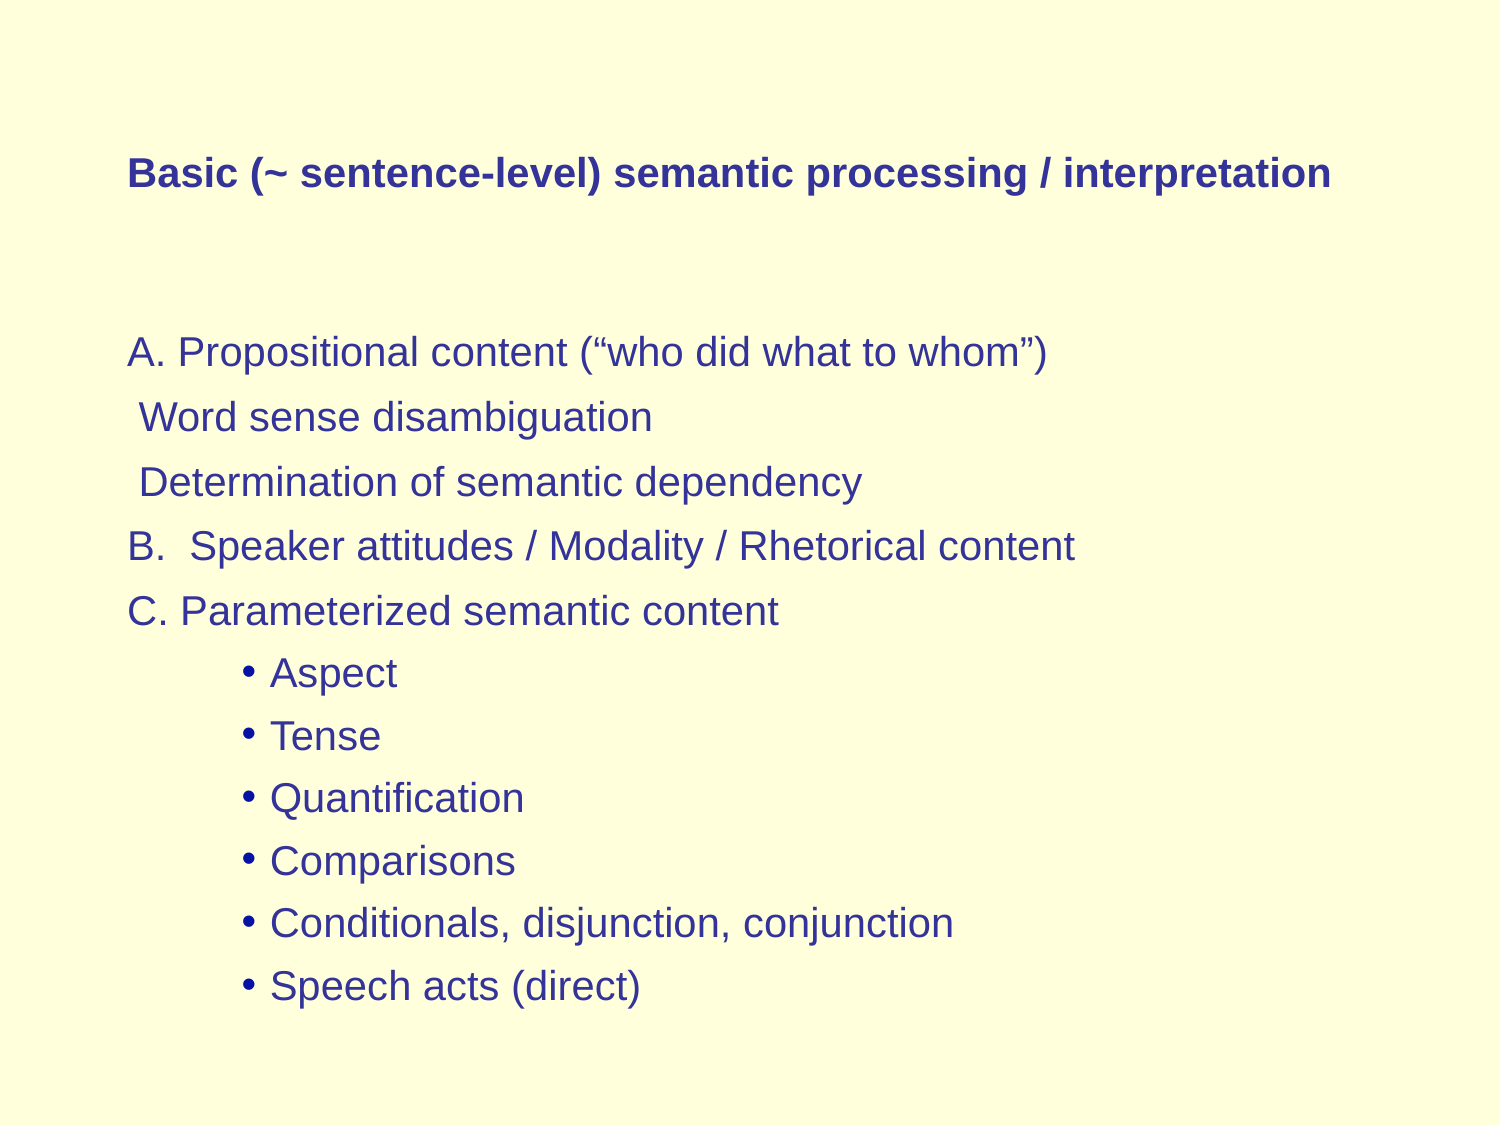

Basic (~ sentence-level) semantic processing / interpretation

A. Propositional content (“who did what to whom”)
 Word sense disambiguation
 Determination of semantic dependency
B.  Speaker attitudes / Modality / Rhetorical content
C. Parameterized semantic content
Aspect
Tense
Quantification
Comparisons
Conditionals, disjunction, conjunction
Speech acts (direct)